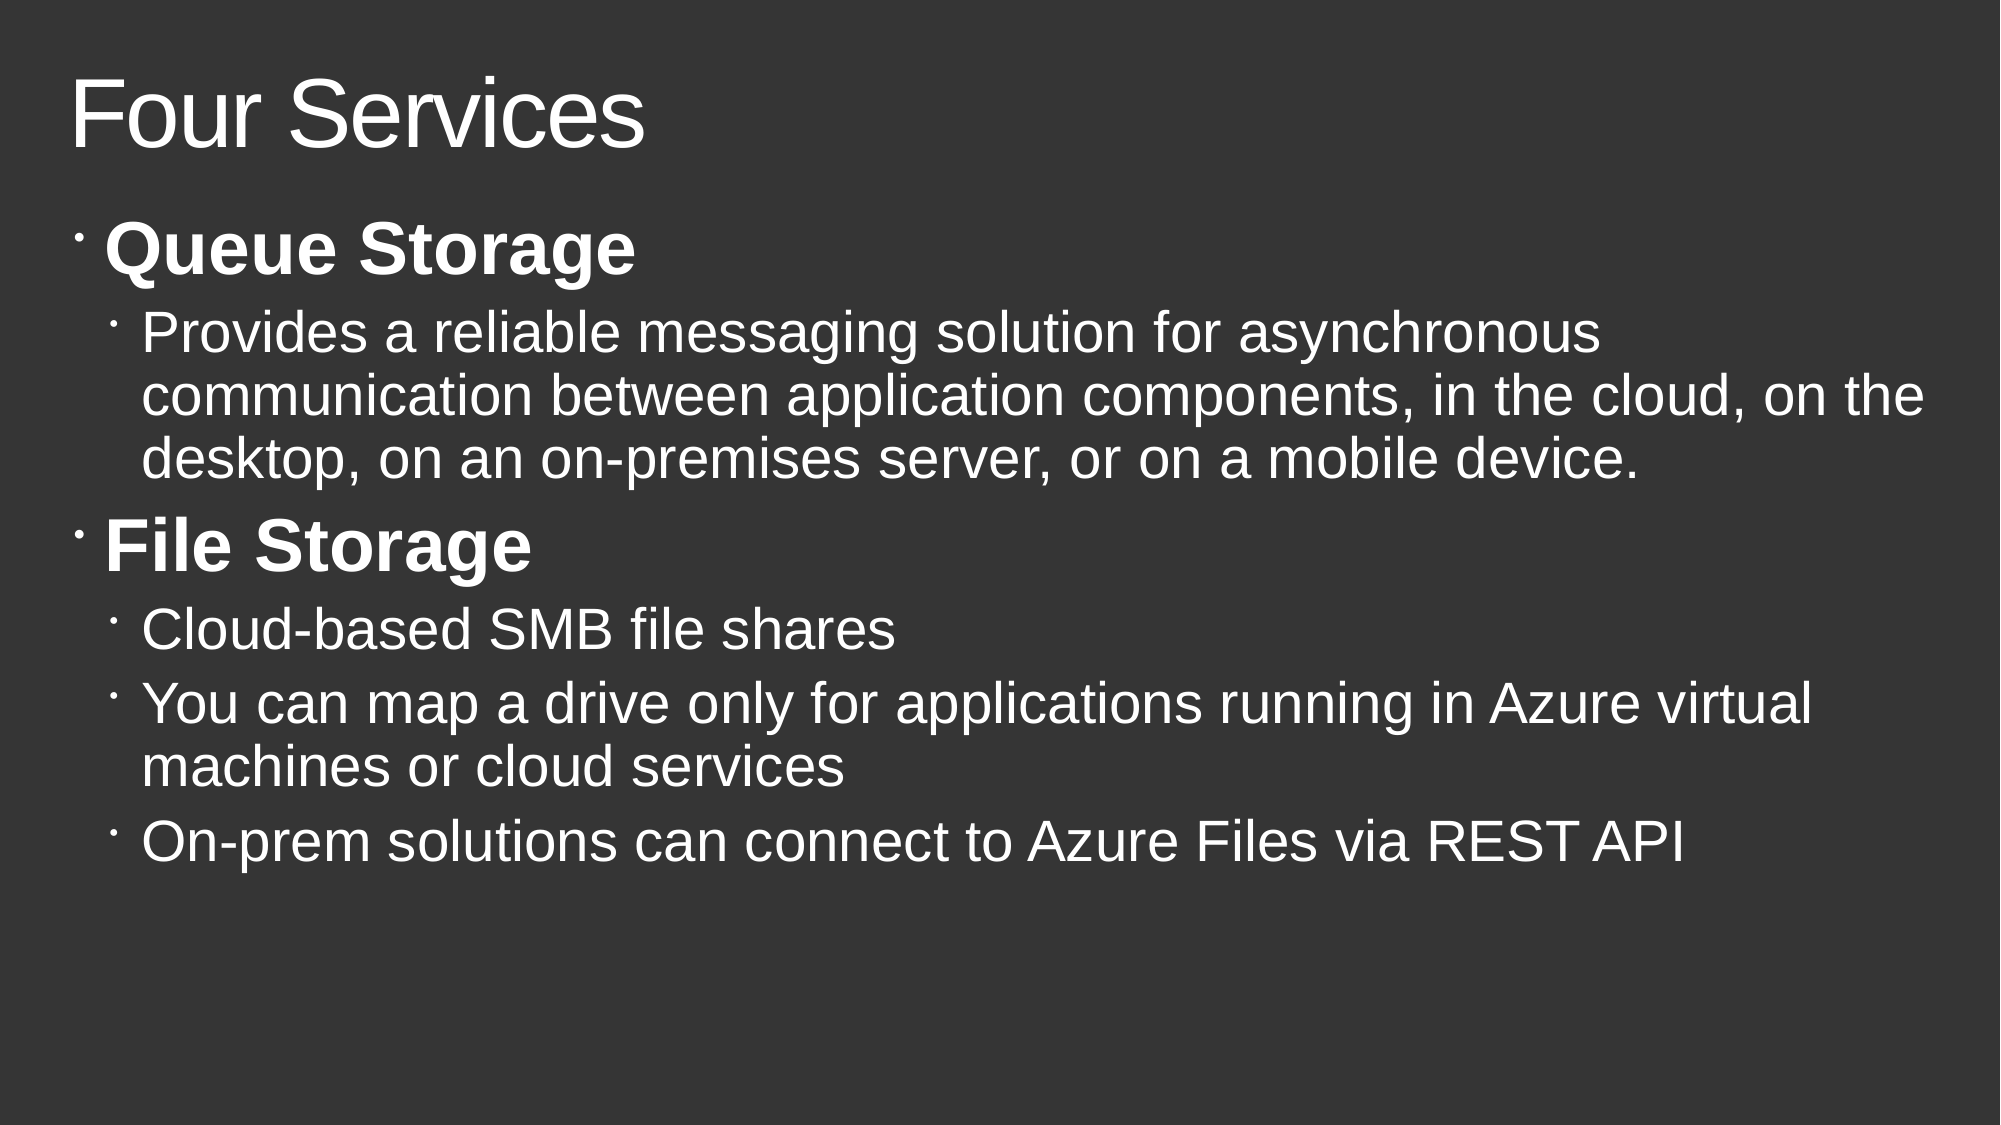

# Four Services
Queue Storage
Provides a reliable messaging solution for asynchronous communication between application components, in the cloud, on the desktop, on an on-premises server, or on a mobile device.
File Storage
Cloud-based SMB file shares
You can map a drive only for applications running in Azure virtual machines or cloud services
On-prem solutions can connect to Azure Files via REST API